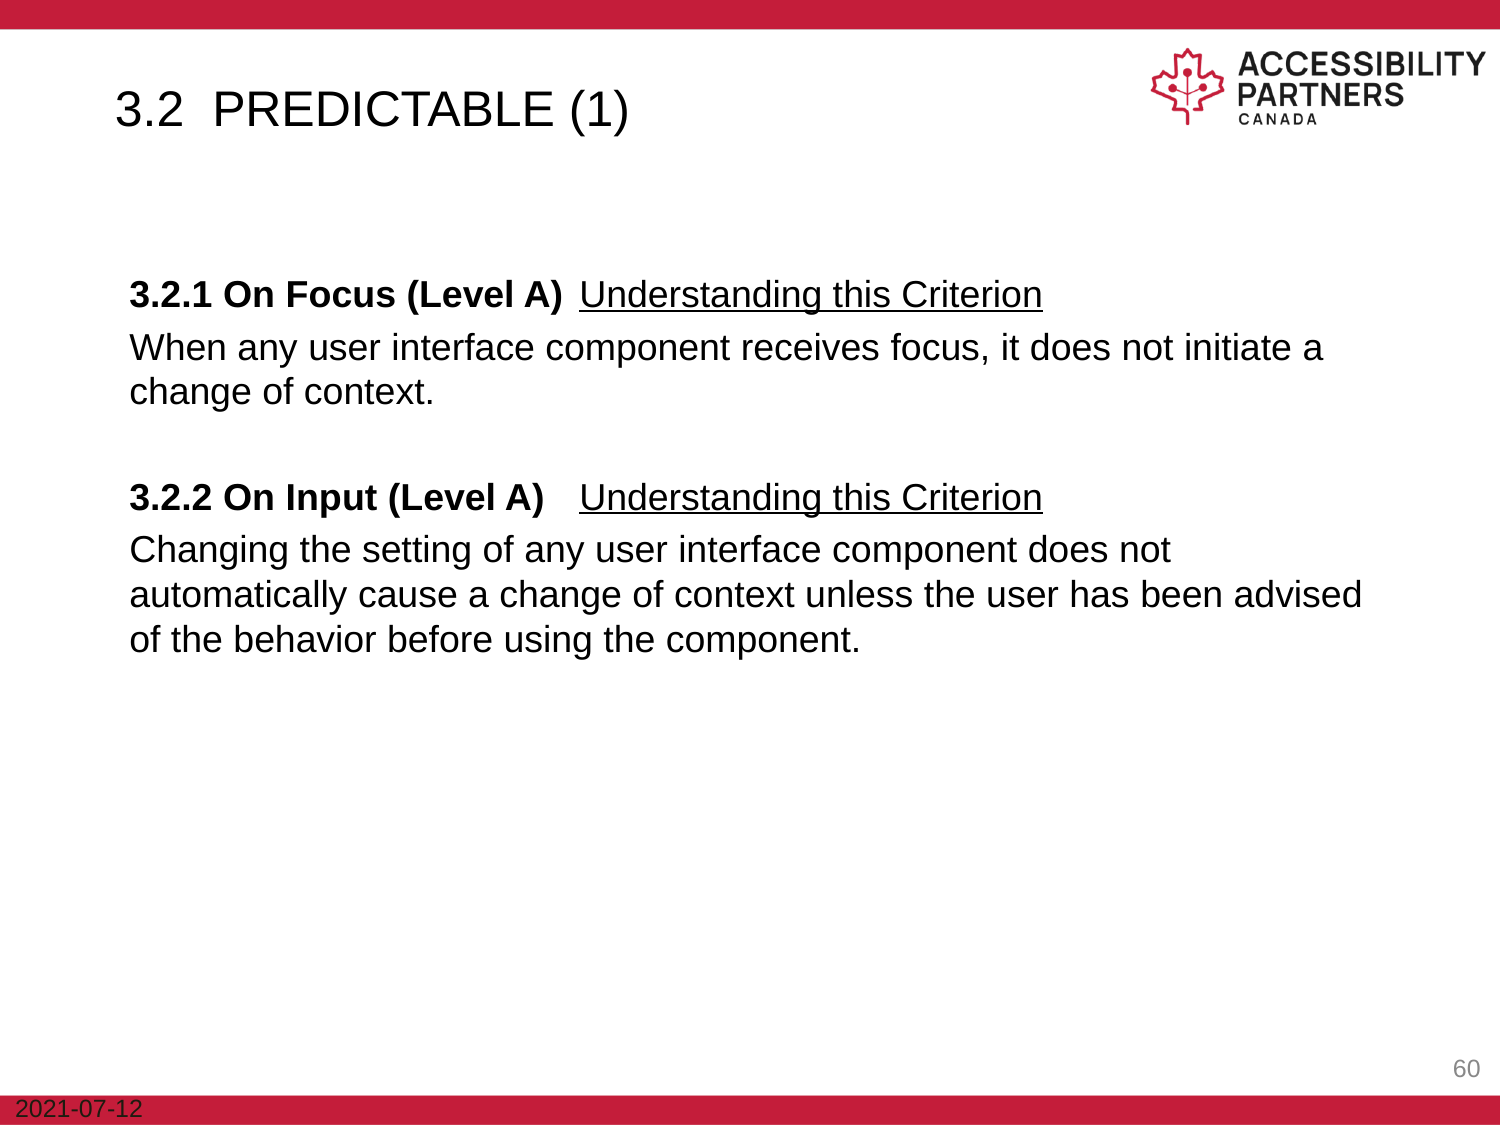

3.2  PREDICTABLE (1)
3.2.1 On Focus (Level A)	Understanding this Criterion
When any user interface component receives focus, it does not initiate a change of context.

3.2.2 On Input (Level A)	Understanding this Criterion
Changing the setting of any user interface component does not automatically cause a change of context unless the user has been advised of the behavior before using the component.

60
2021-07-12